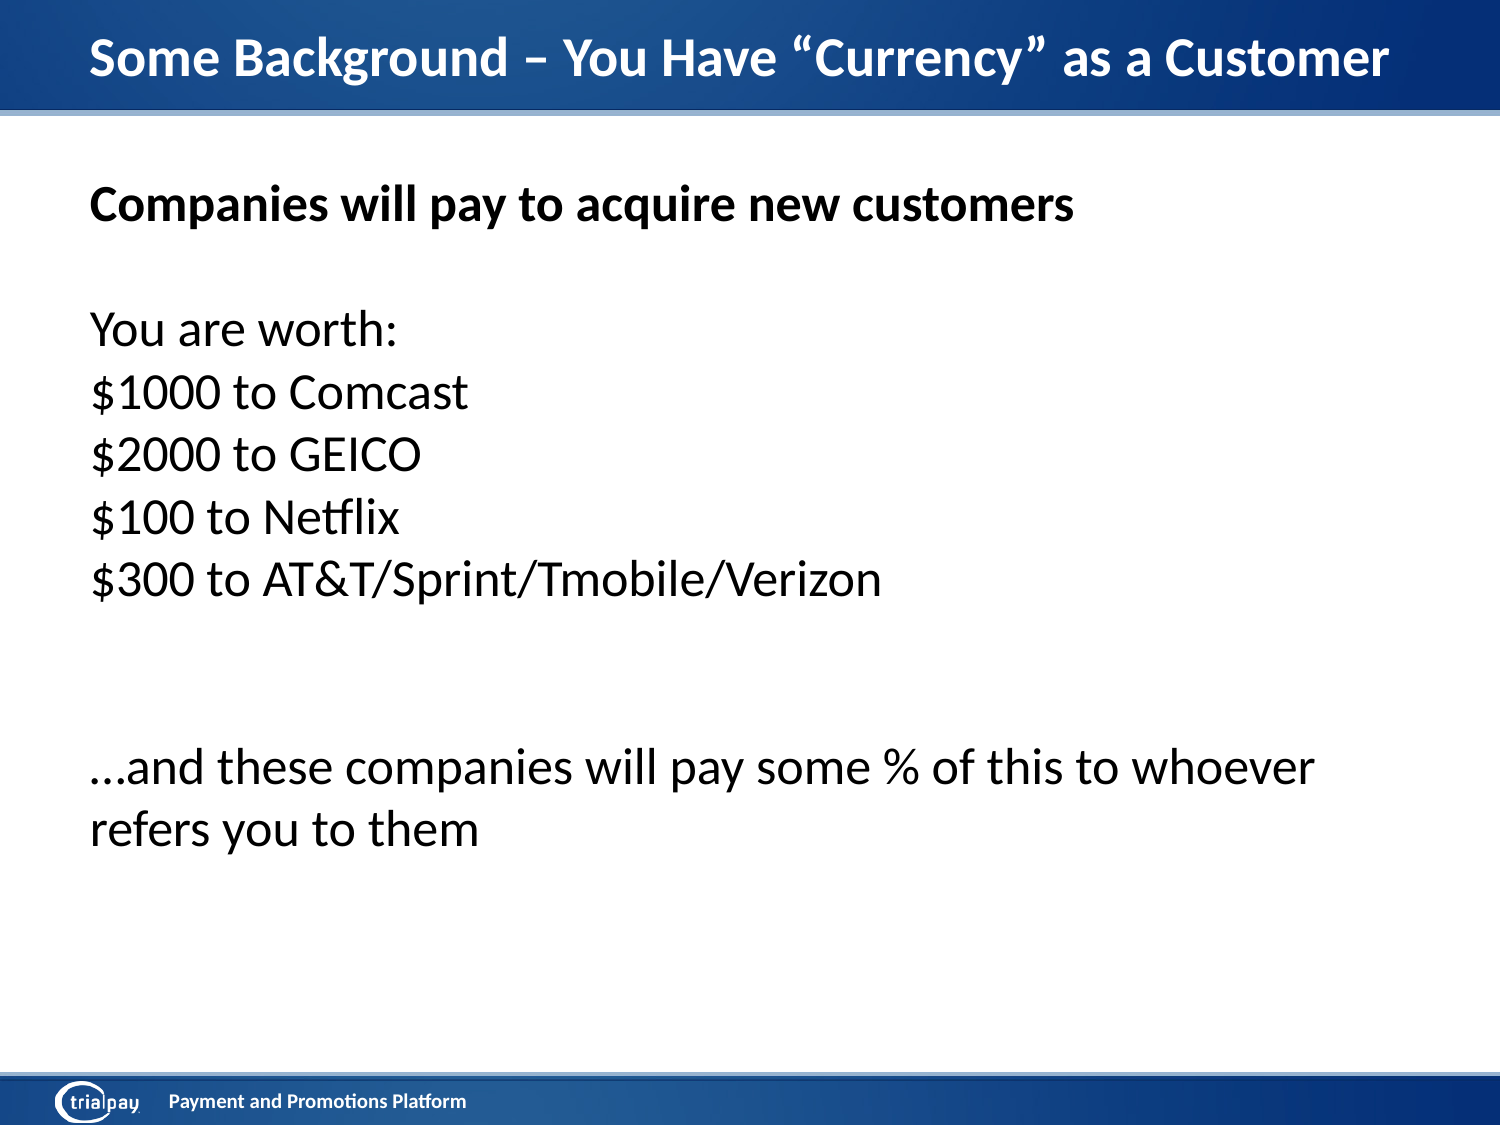

Some Background – You Have “Currency” as a Customer
Companies will pay to acquire new customers

You are worth:
$1000 to Comcast
$2000 to GEICO
$100 to Netflix
$300 to AT&T/Sprint/Tmobile/Verizon

…and these companies will pay some % of this to whoever refers you to them